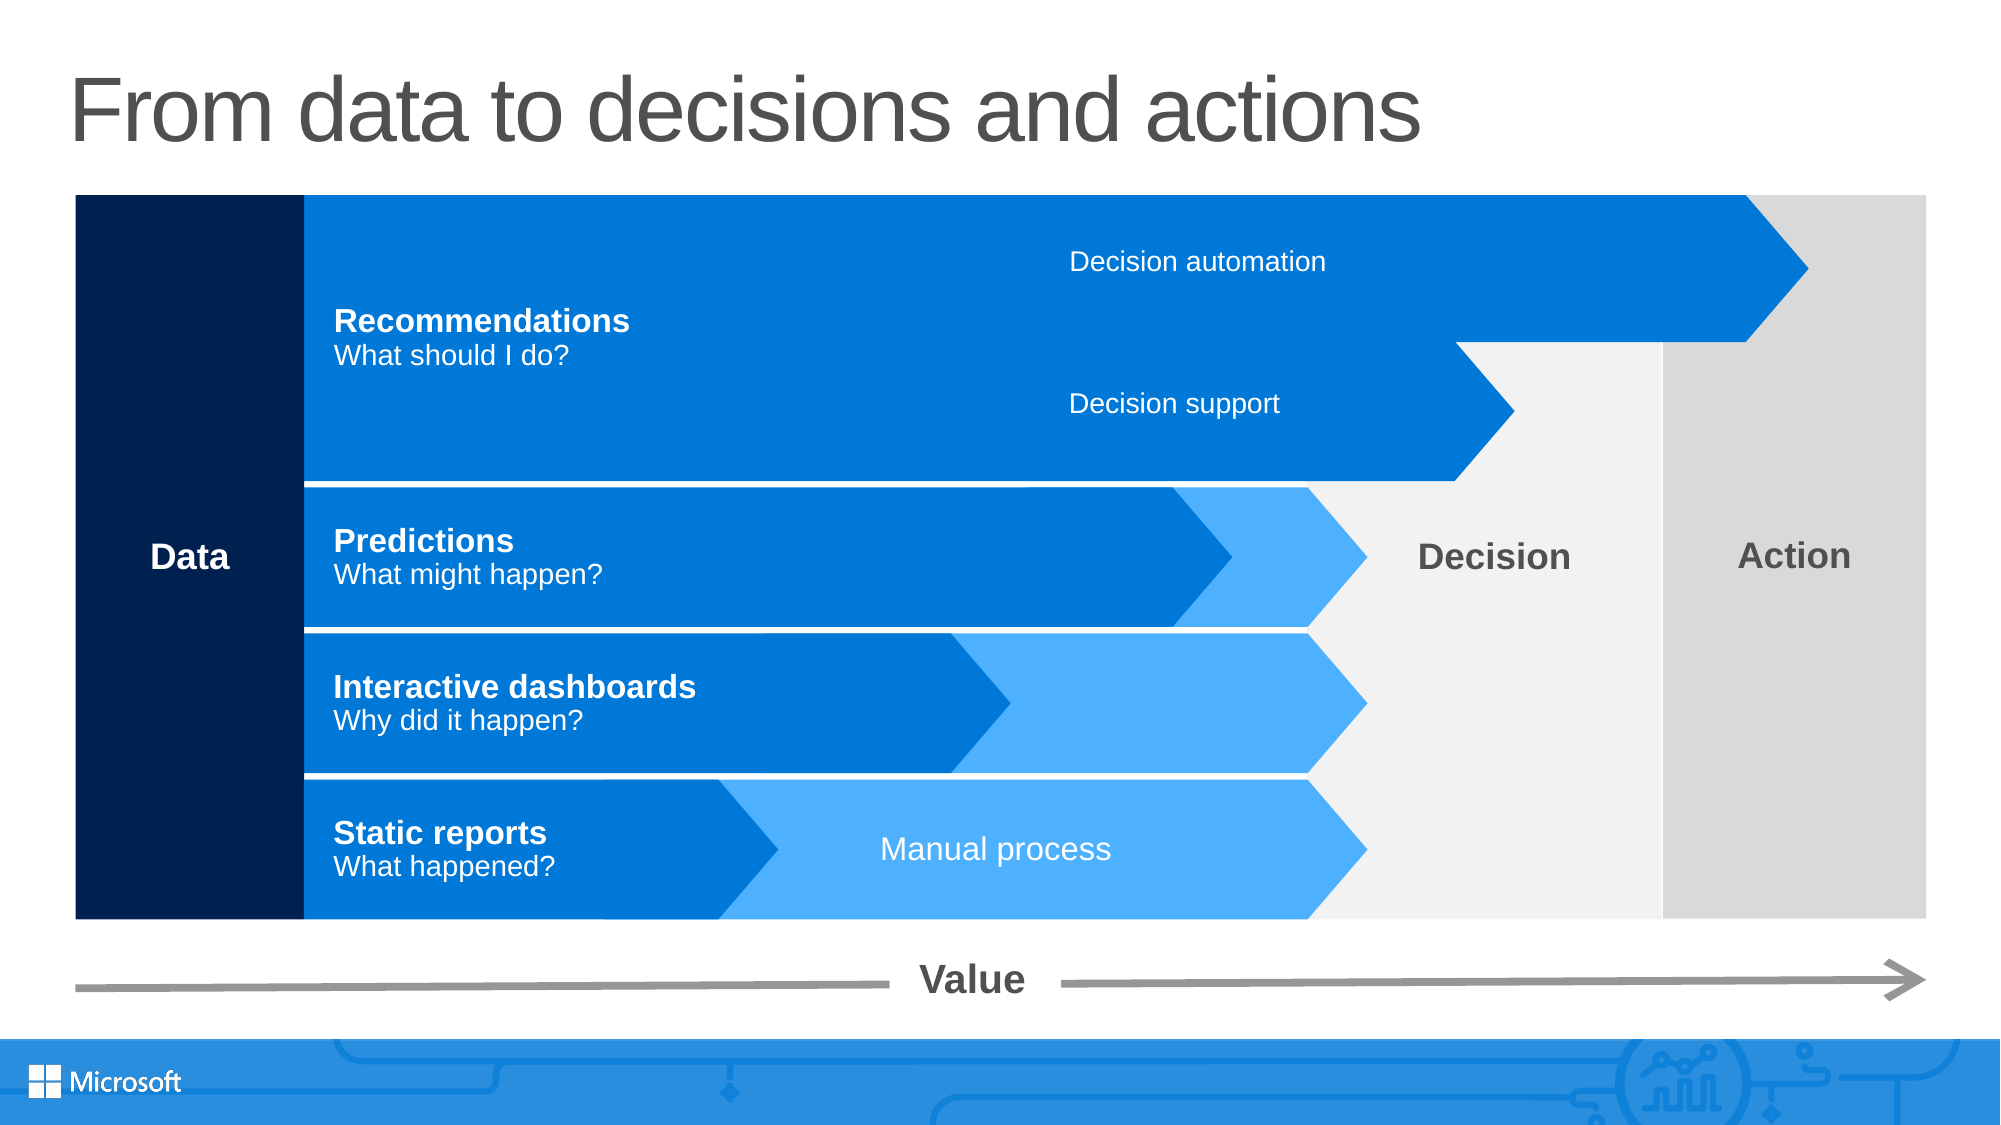

# From data to decisions and actions
Data
  Decision

Recommendations
What should I do?
Action
Decision automation

Decision support
Predictions
What might happen?

Interactive dashboards
Why did it happen?

Static reports
What happened?

Manual process
Value